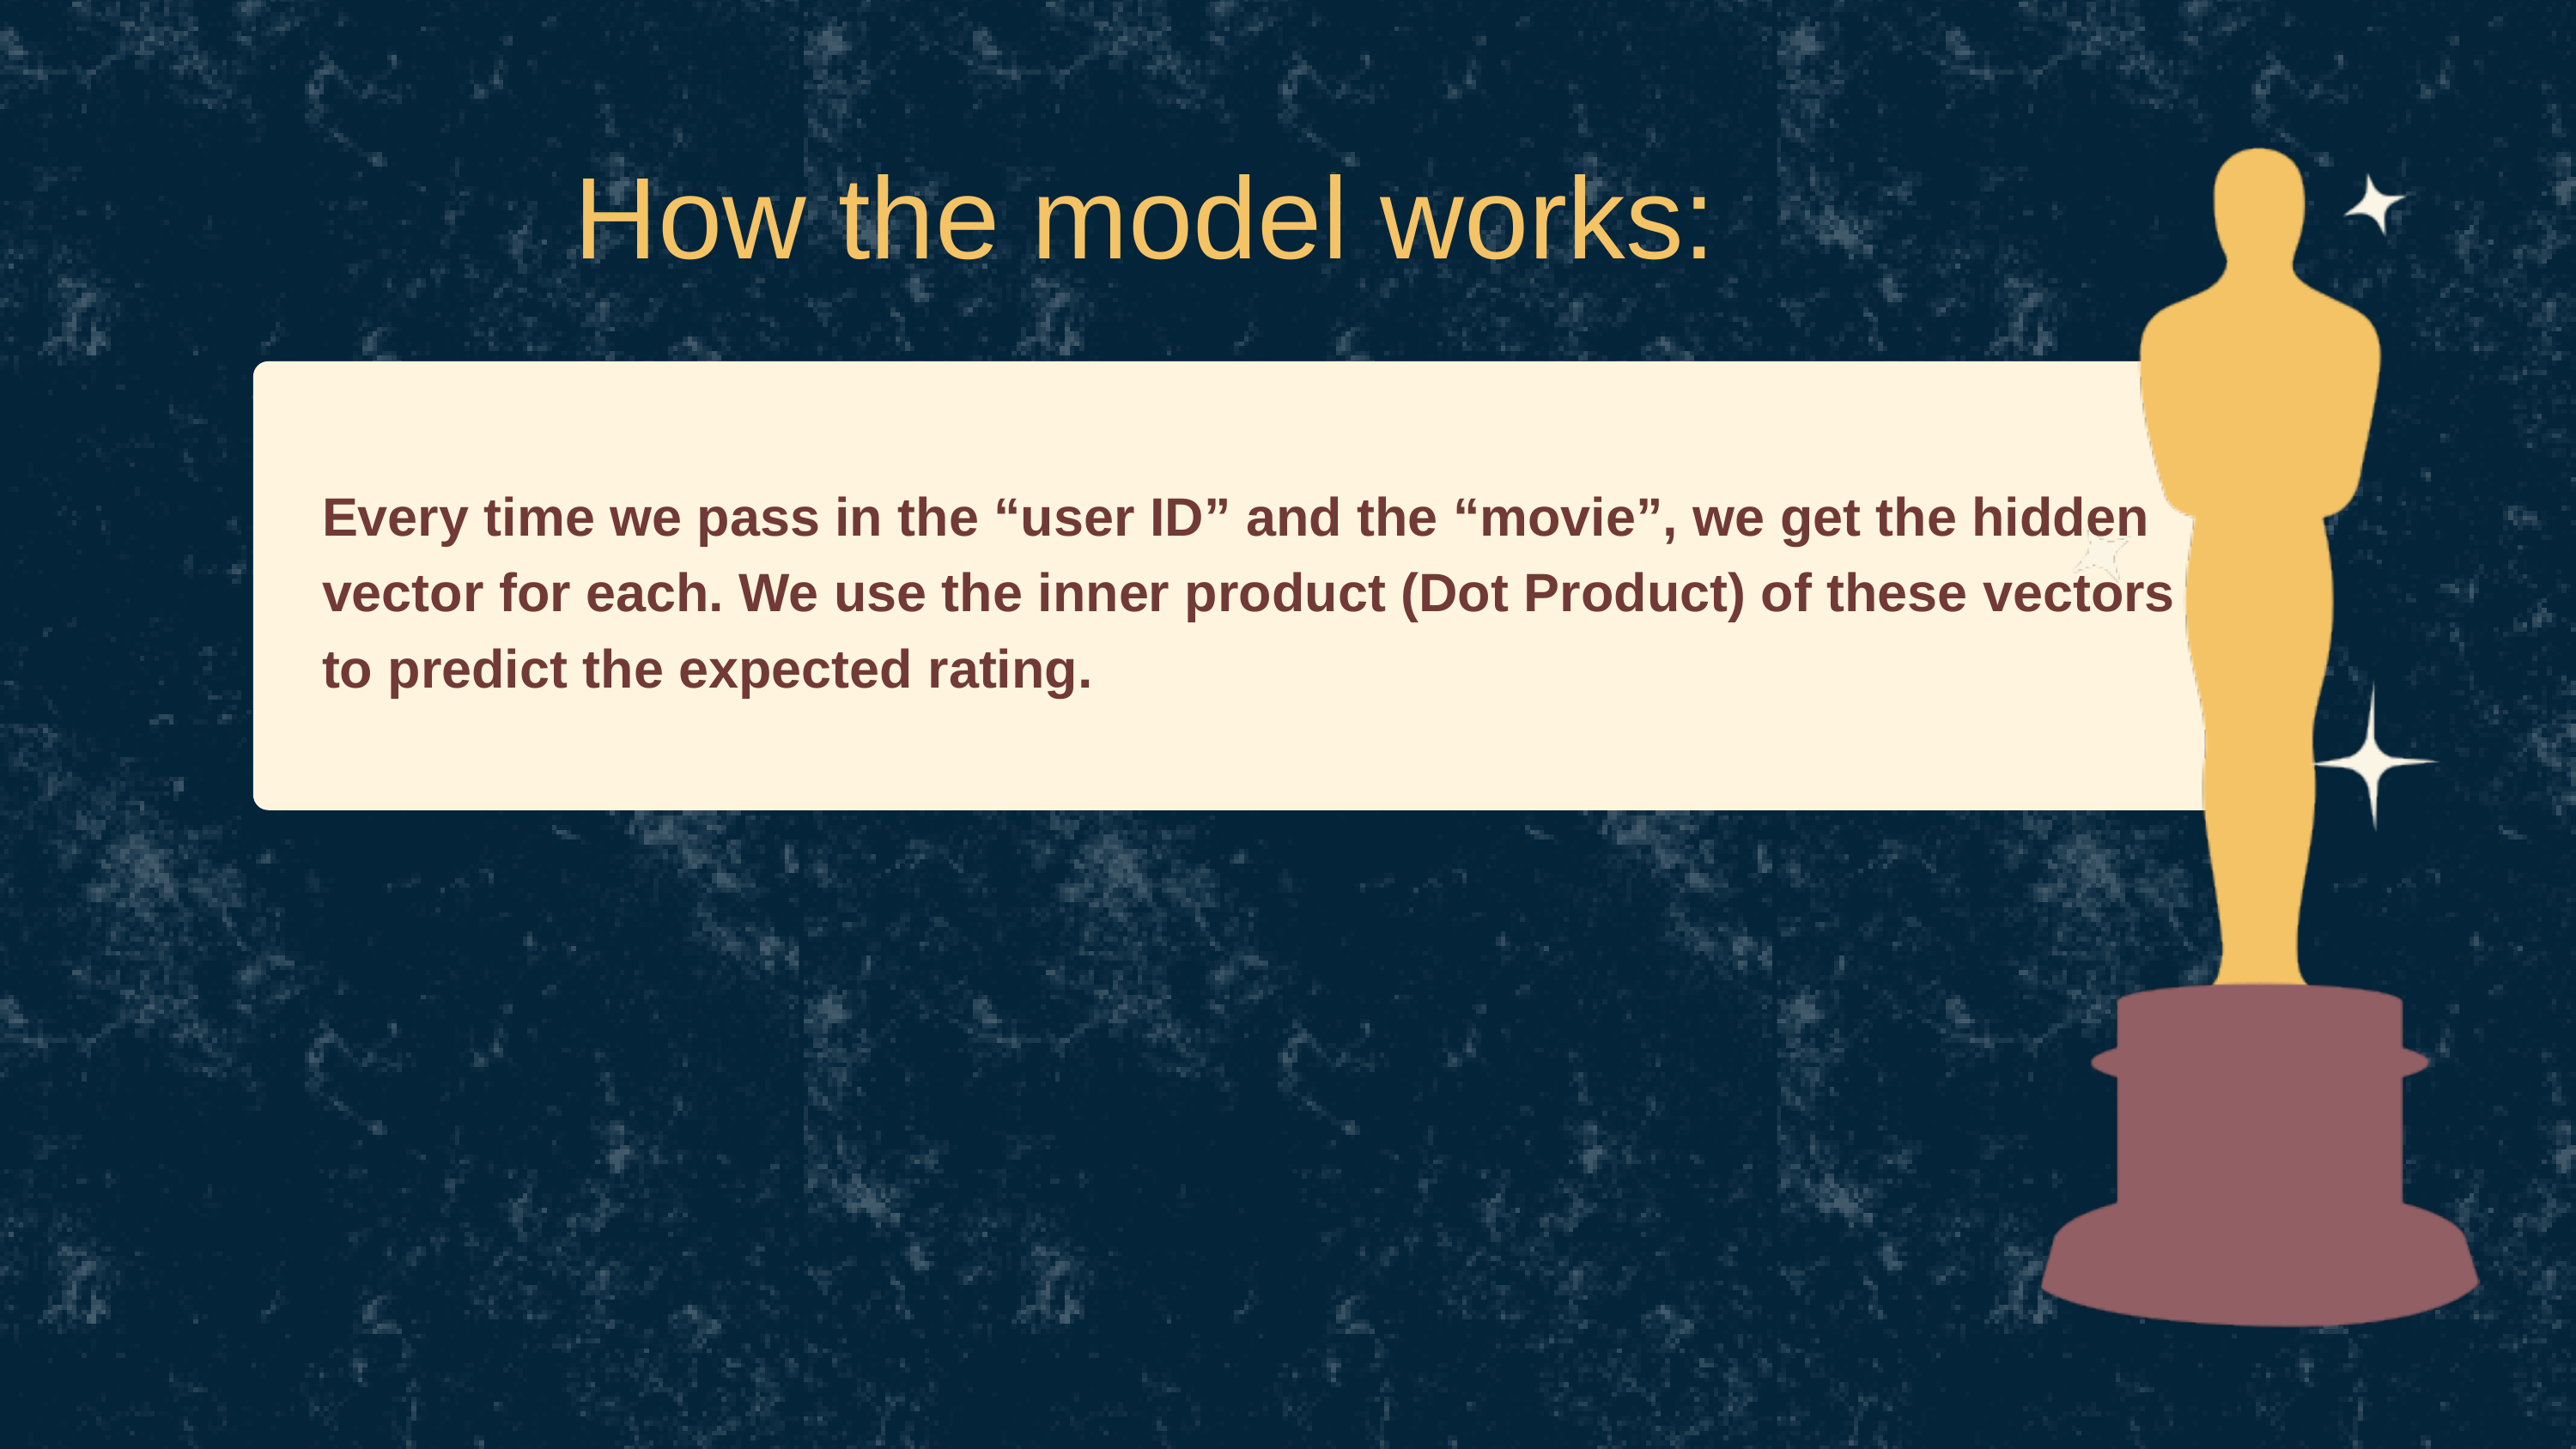

How the model works:

Every time we pass in the “user ID” and the “movie”, we get the hidden vector for each. We use the inner product (Dot Product) of these vectors to predict the expected rating.